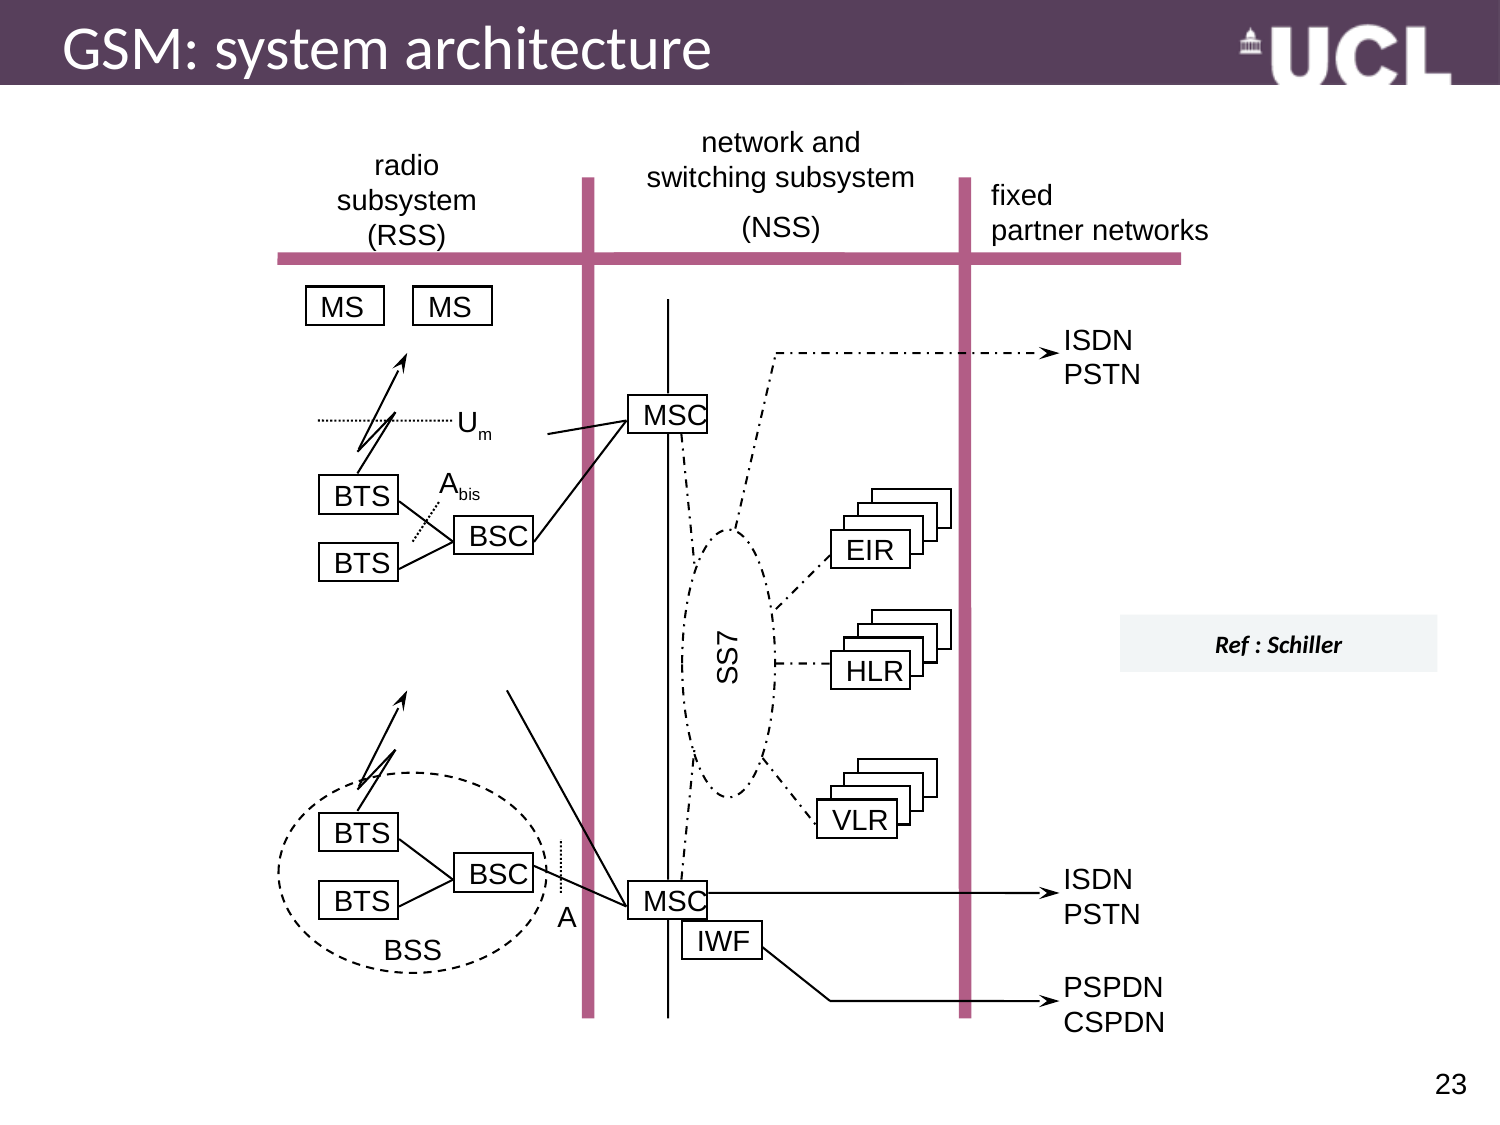

# GSM: system architecture
network and switching subsystem
(NSS)
radio
subsystem (RSS)
fixed
partner networks

MS
MS

ISDN
PSTN

MSC
Um

Abis
BTS

BSC

EIR

BTS

Ref : Schiller
SS7

HLR

VLR
BTS

ISDN
PSTN
BSC

BTS
MSC
A

IWF
BSS

PSPDN
CSPDN

23